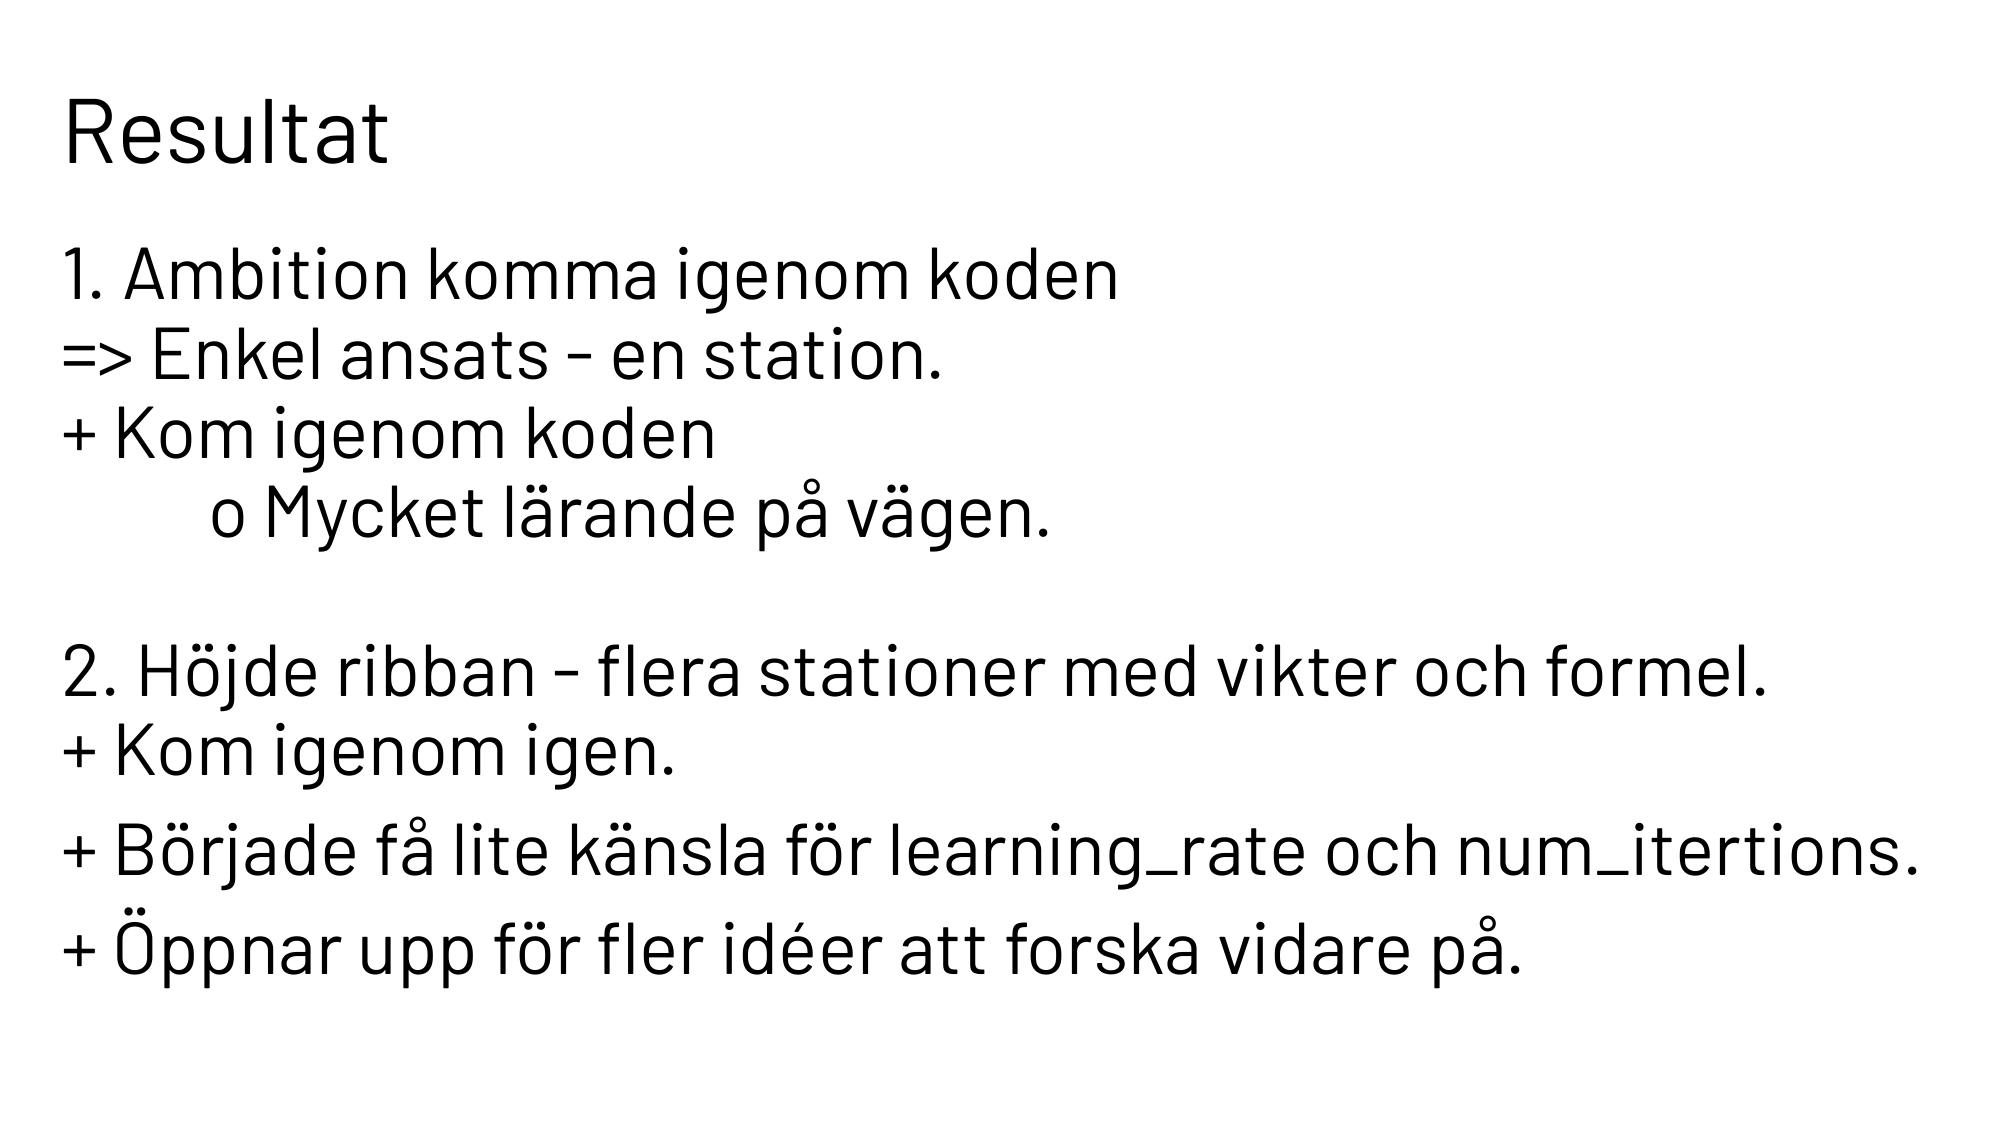

# Resultat
1. Ambition komma igenom koden
=> Enkel ansats - en station.
+ Kom igenom koden
	o Mycket lärande på vägen.
2. Höjde ribban - flera stationer med vikter och formel.
+ Kom igenom igen.
+ Började få lite känsla för learning_rate och num_itertions.
+ Öppnar upp för fler idéer att forska vidare på.